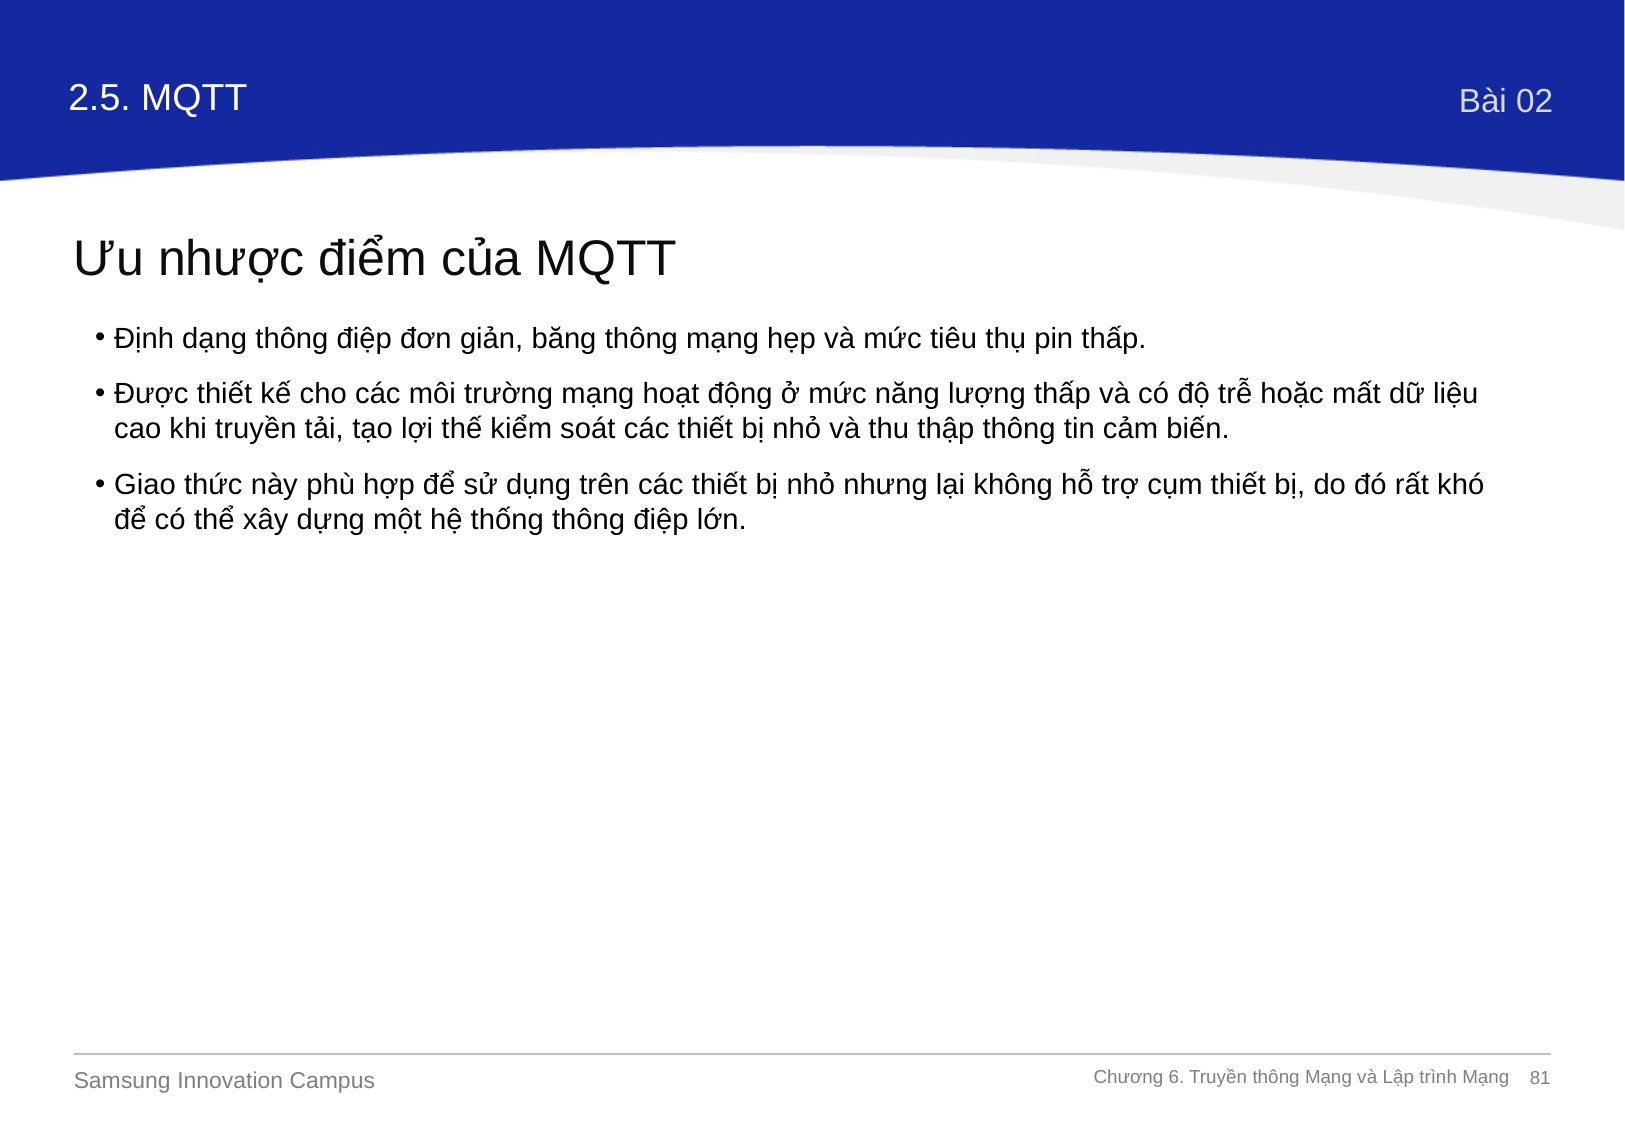

2.5. MQTT
Bài 02
Ưu nhược điểm của MQTT
Định dạng thông điệp đơn giản, băng thông mạng hẹp và mức tiêu thụ pin thấp.
Được thiết kế cho các môi trường mạng hoạt động ở mức năng lượng thấp và có độ trễ hoặc mất dữ liệu cao khi truyền tải, tạo lợi thế kiểm soát các thiết bị nhỏ và thu thập thông tin cảm biến.
Giao thức này phù hợp để sử dụng trên các thiết bị nhỏ nhưng lại không hỗ trợ cụm thiết bị, do đó rất khó để có thể xây dựng một hệ thống thông điệp lớn.